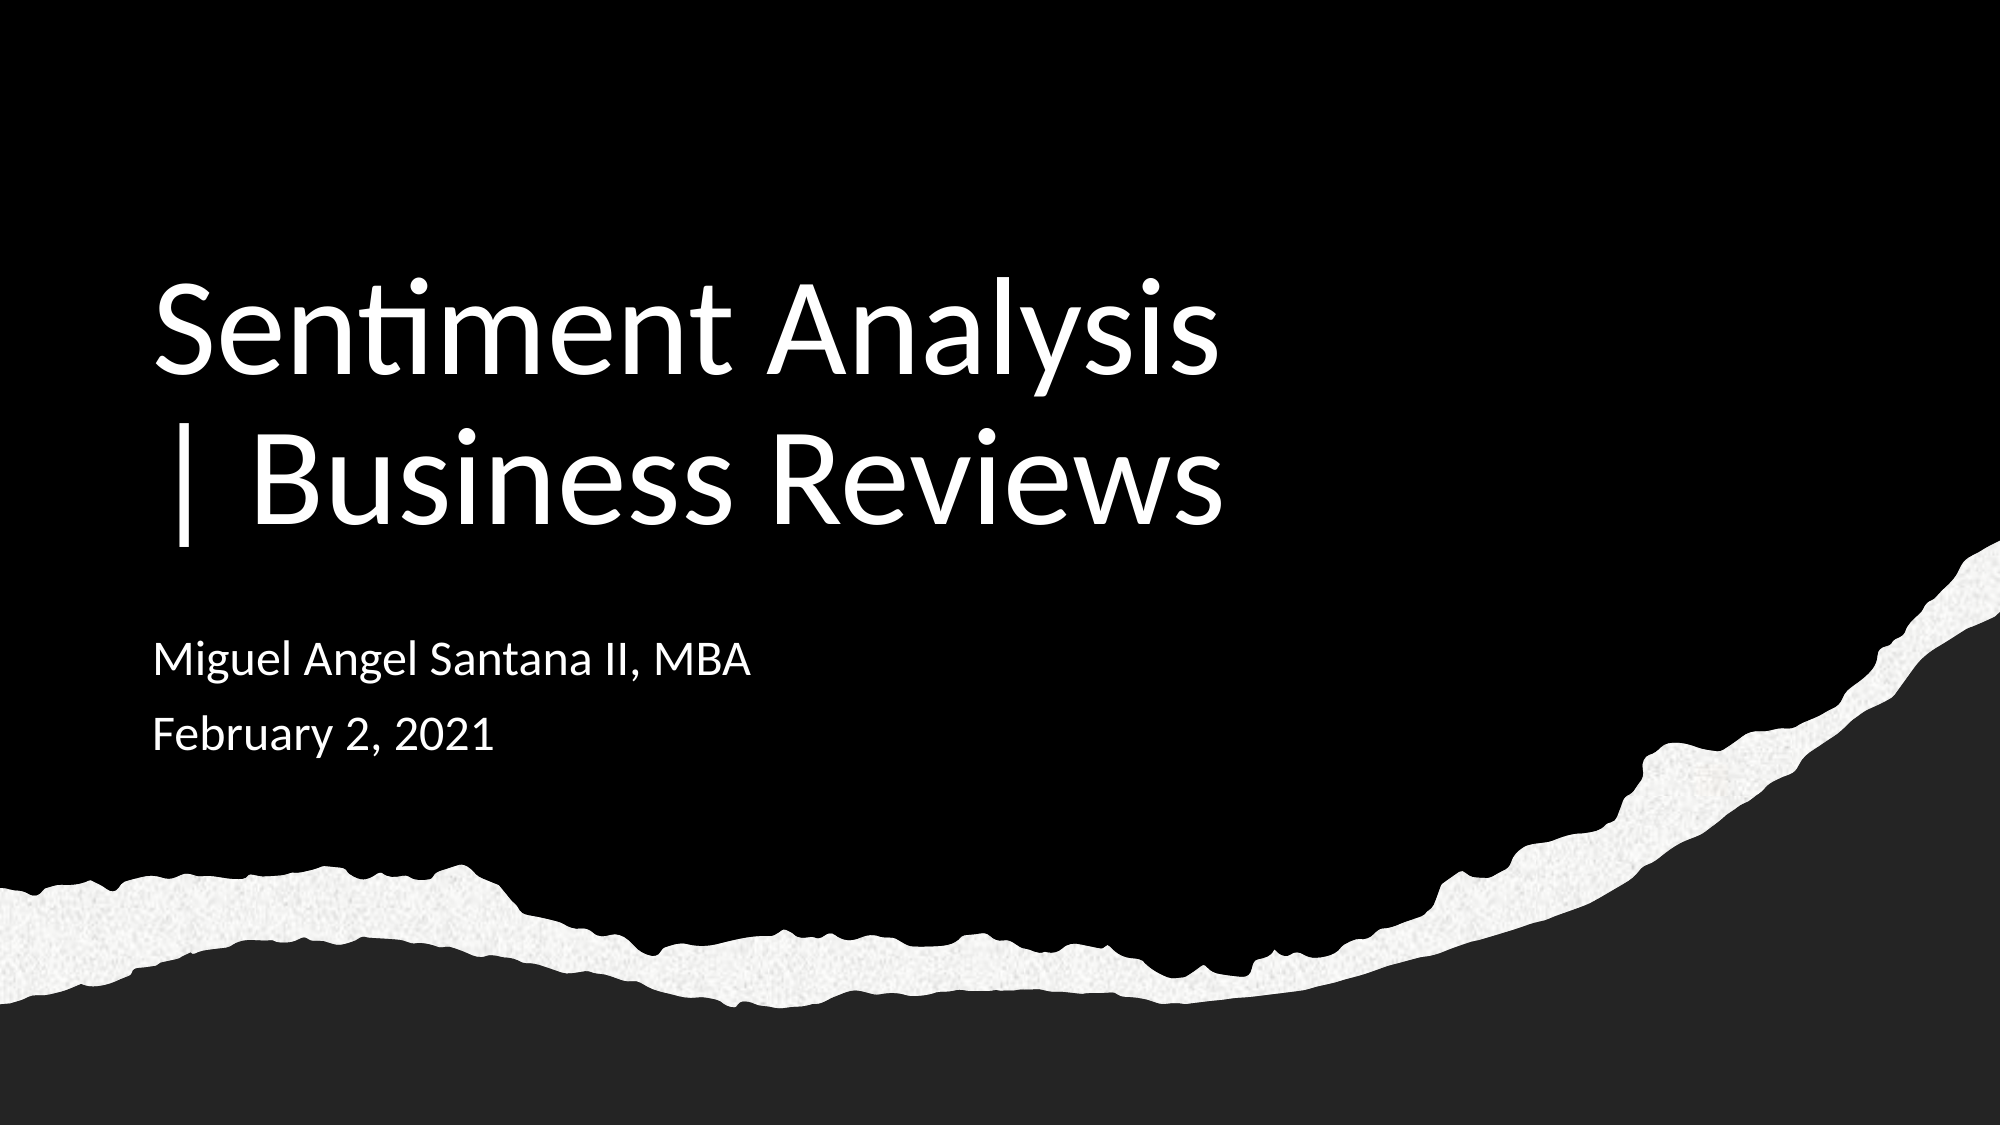

# Sentiment Analysis | Business Reviews

Miguel Angel Santana II, MBA
February 2, 2021